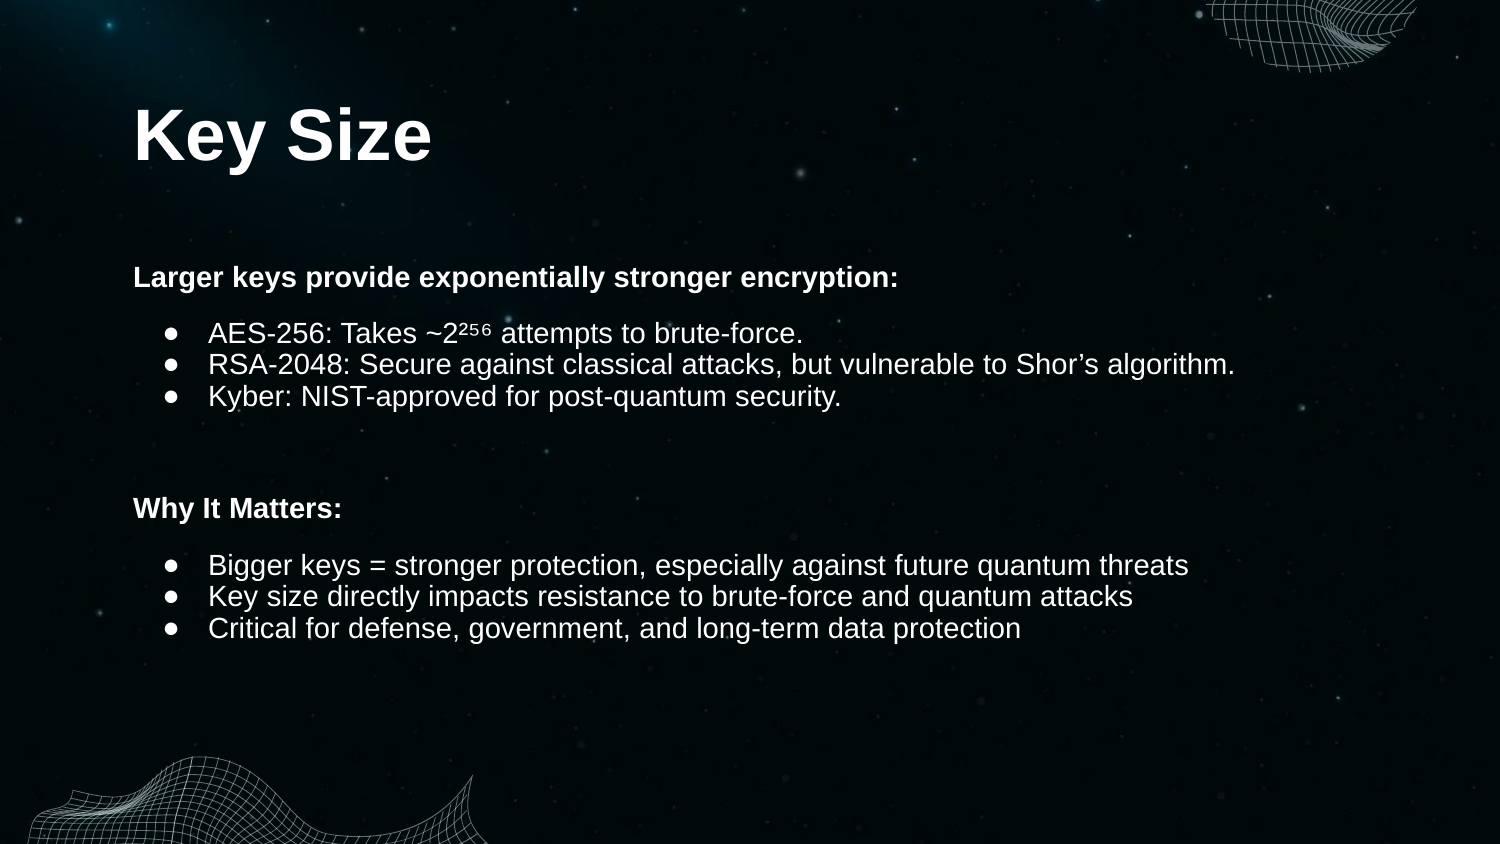

# Key Size
Larger keys provide exponentially stronger encryption:
AES-256: Takes ~2²⁵⁶ attempts to brute-force.
RSA-2048: Secure against classical attacks, but vulnerable to Shor’s algorithm.
Kyber: NIST-approved for post-quantum security.

Why It Matters:
Bigger keys = stronger protection, especially against future quantum threats
Key size directly impacts resistance to brute-force and quantum attacks
Critical for defense, government, and long-term data protection